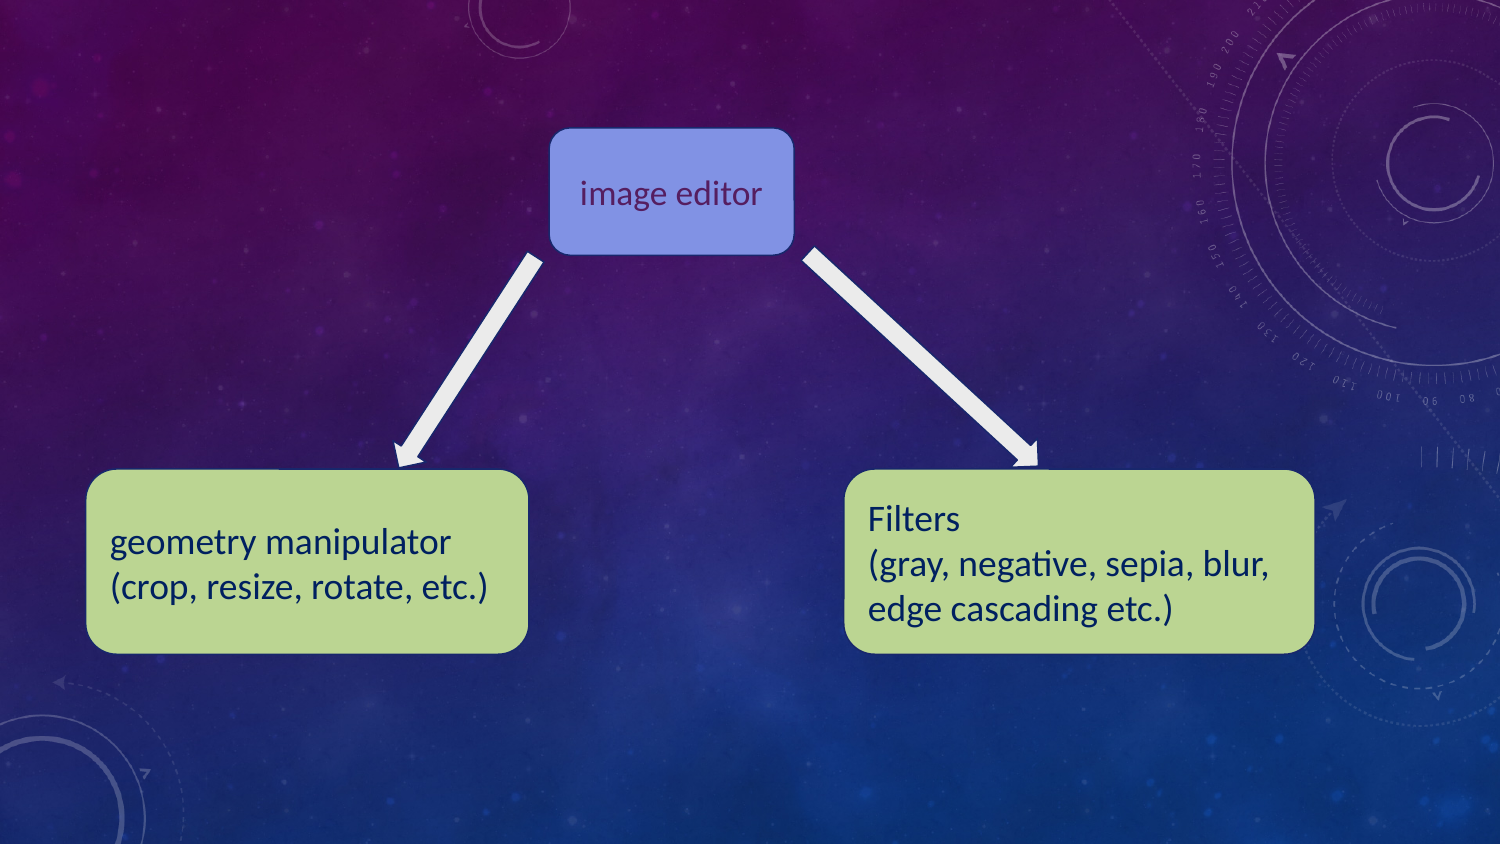

image editor

geometry manipulator
(crop, resize, rotate, etc.)
Filters
(gray, negative, sepia, blur, edge cascading etc.)